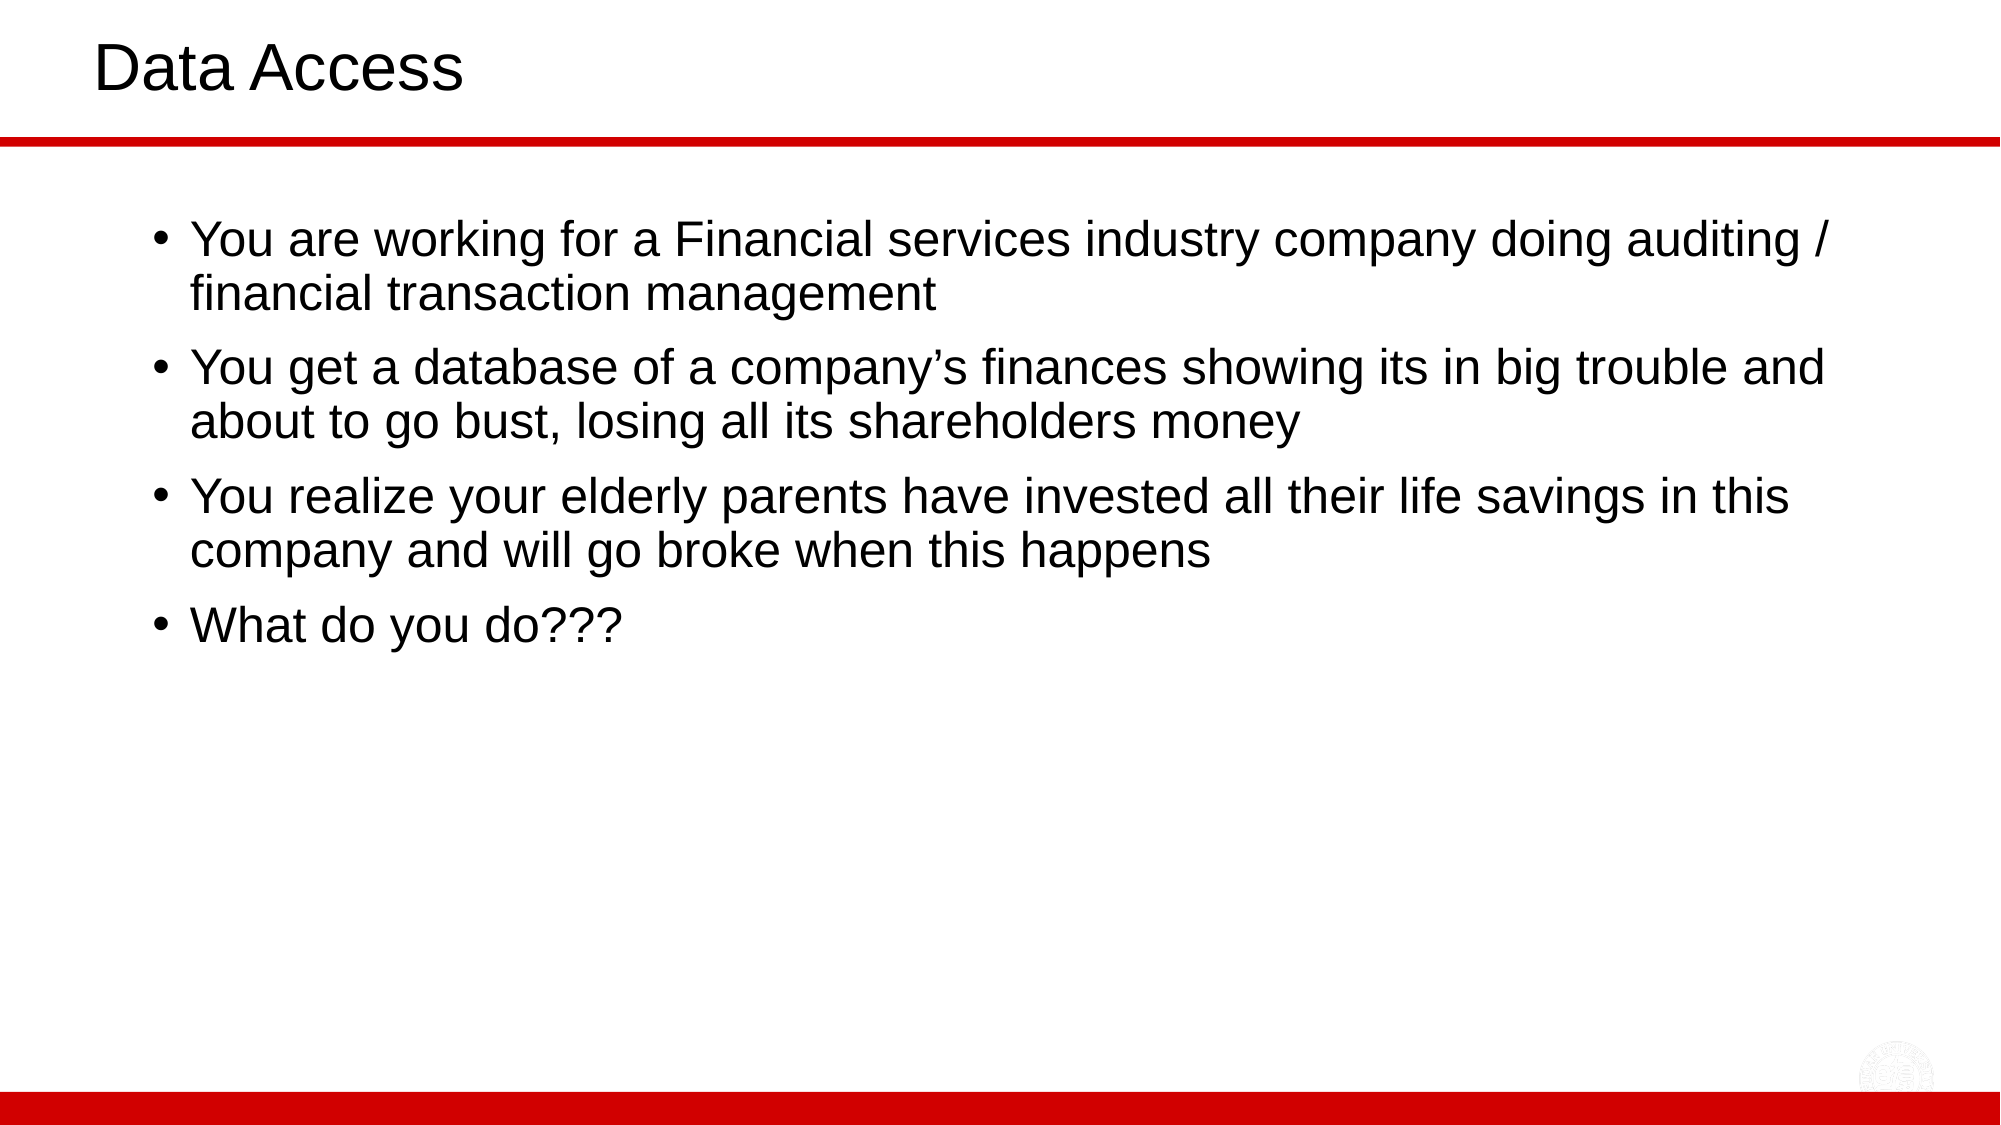

# Data Access
You are working for a Financial services industry company doing auditing / financial transaction management
You get a database of a company’s finances showing its in big trouble and about to go bust, losing all its shareholders money
You realize your elderly parents have invested all their life savings in this company and will go broke when this happens
What do you do???